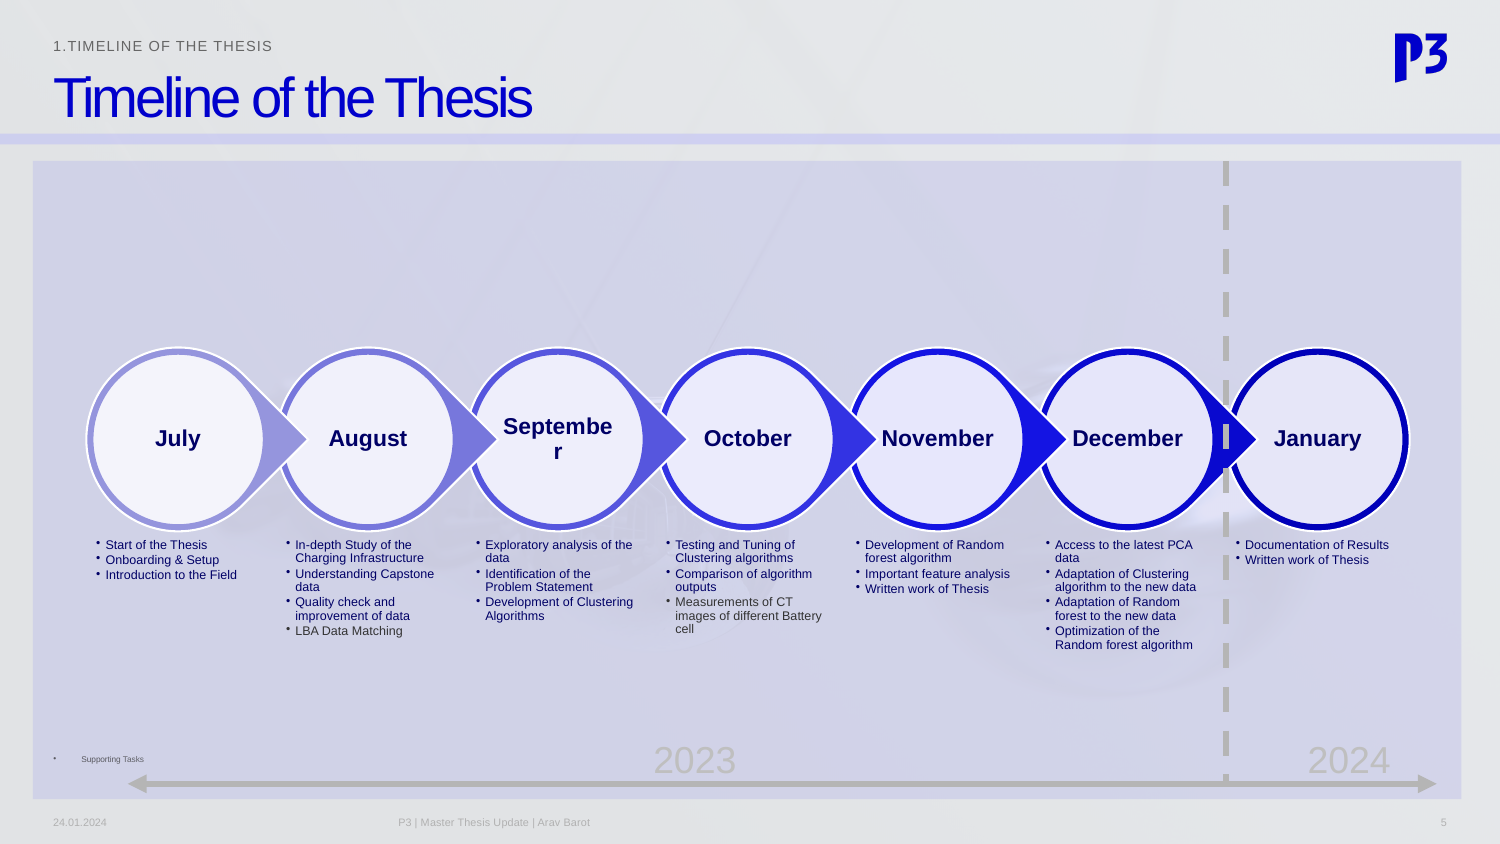

1.Timeline of the thesis
# Timeline of the Thesis

January
Documentation of Results
Written work of Thesis
December
Access to the latest PCA data
Adaptation of Clustering algorithm to the new data
Adaptation of Random forest to the new data
Optimization of the Random forest algorithm
November
Development of Random forest algorithm
Important feature analysis
Written work of Thesis
October
Testing and Tuning of Clustering algorithms
Comparison of algorithm outputs
Measurements of CT images of different Battery cell
September
Exploratory analysis of the data
Identification of the Problem Statement
Development of Clustering Algorithms
August
In-depth Study of the Charging Infrastructure
Understanding Capstone data
Quality check and improvement of data
LBA Data Matching
July
Start of the Thesis
Onboarding & Setup
Introduction to the Field
2023
2024
Supporting Tasks
24.01.2024
P3 | Master Thesis Update | Arav Barot
5